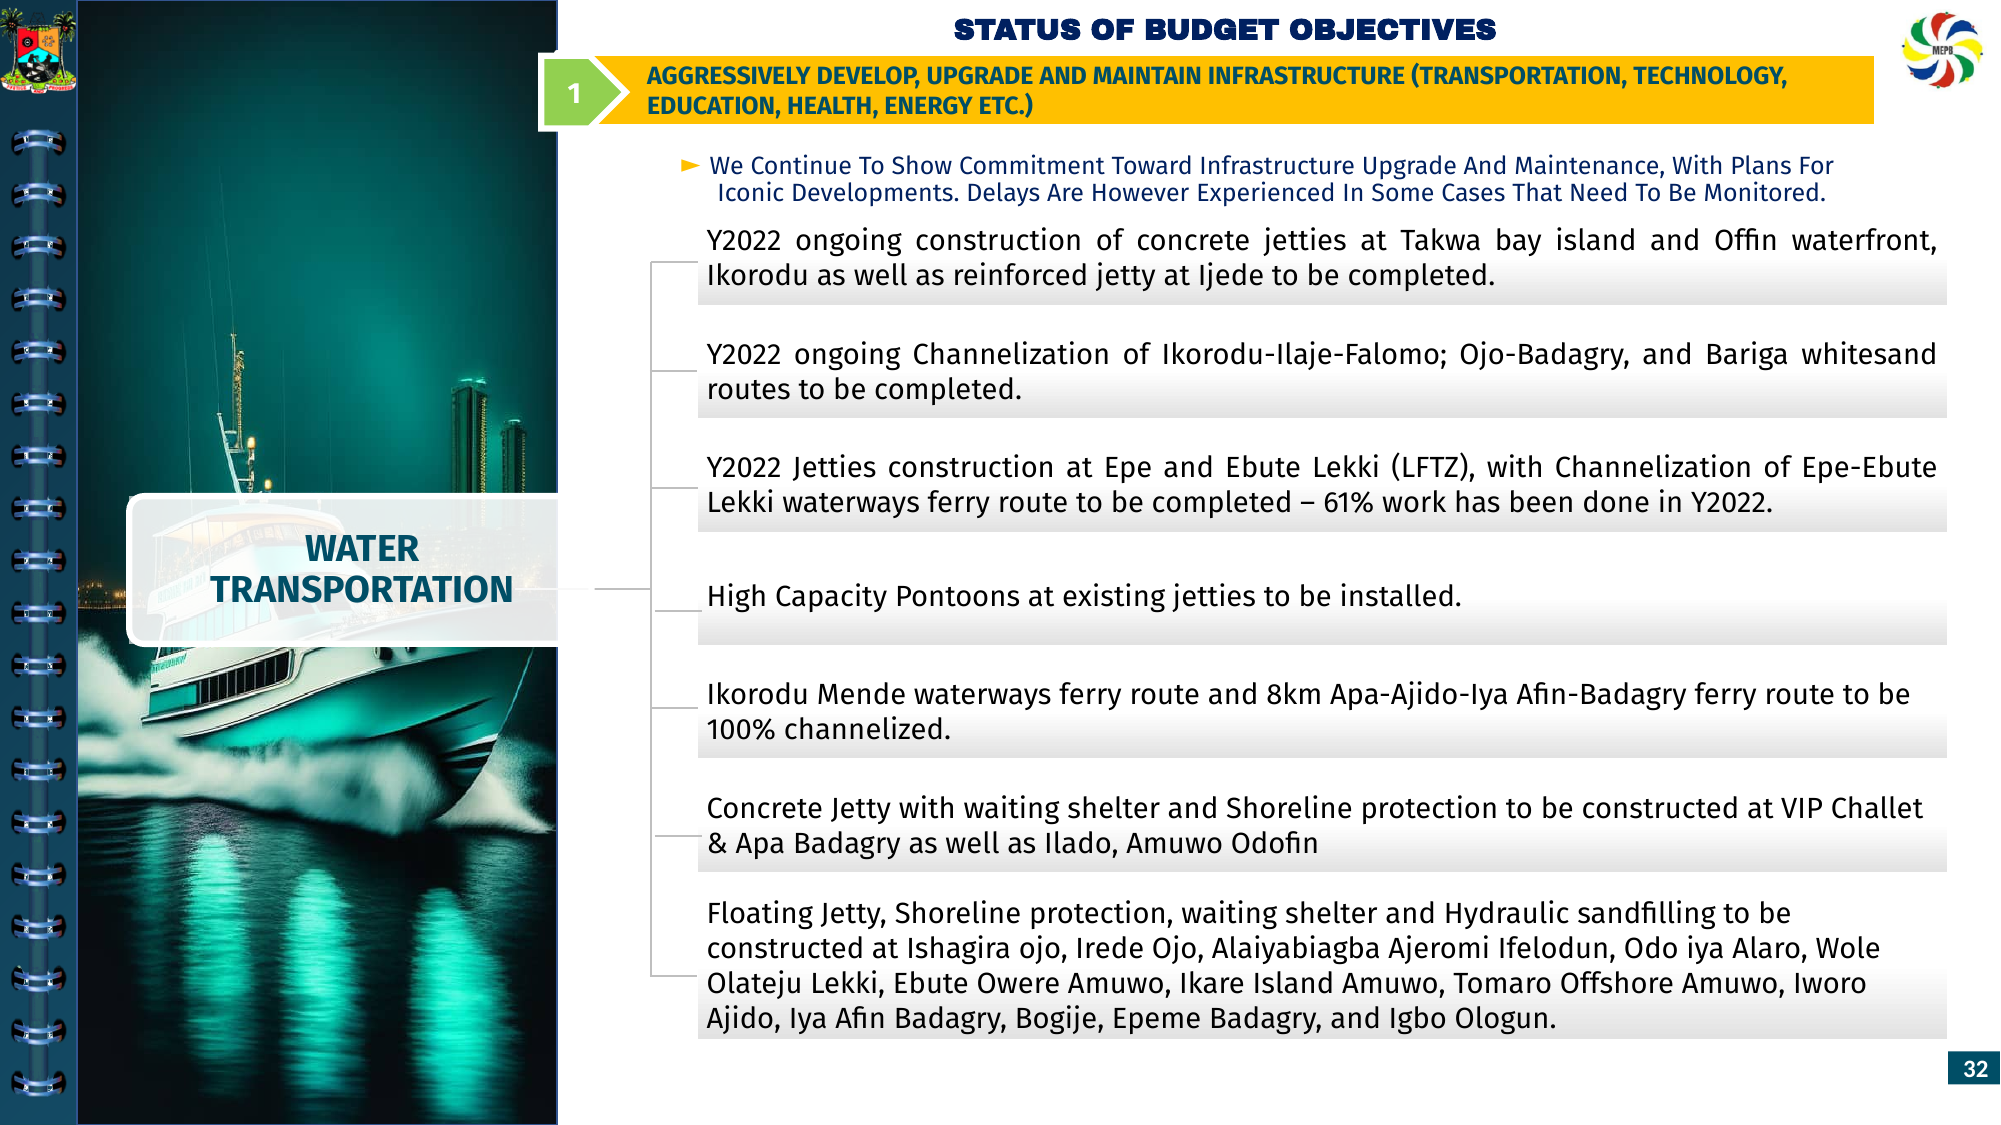

AGGRESSIVELY DEVELOP, UPGRADE AND MAINTAIN INFRASTRUCTURE (TRANSPORTATION, TECHNOLOGY, EDUCATION, HEALTH, ENERGY ETC.)
1
We Continue To Show Commitment Toward Infrastructure Upgrade And Maintenance, With Plans For Iconic Developments. Delays Are However Experienced In Some Cases That Need To Be Monitored.

WATER TRANSPORTATION
Y2022 ongoing construction of concrete jetties at Takwa bay island and Offin waterfront, Ikorodu as well as reinforced jetty at Ijede to be completed.

Y2022 ongoing Channelization of Ikorodu-Ilaje-Falomo; Ojo-Badagry, and Bariga whitesand routes to be completed.

Y2022 Jetties construction at Epe and Ebute Lekki (LFTZ), with Channelization of Epe-Ebute Lekki waterways ferry route to be completed – 61% work has been done in Y2022.

High Capacity Pontoons at existing jetties to be installed.

Ikorodu Mende waterways ferry route and 8km Apa-Ajido-Iya Afin-Badagry ferry route to be 100% channelized.

Concrete Jetty with waiting shelter and Shoreline protection to be constructed at VIP Challet & Apa Badagry as well as Ilado, Amuwo Odofin
Floating Jetty, Shoreline protection, waiting shelter and Hydraulic sandfilling to be constructed at Ishagira ojo, Irede Ojo, Alaiyabiagba Ajeromi Ifelodun, Odo iya Alaro, Wole Olateju Lekki, Ebute Owere Amuwo, Ikare Island Amuwo, Tomaro Offshore Amuwo, Iworo Ajido, Iya Afin Badagry, Bogije, Epeme Badagry, and Igbo Ologun.

WATER TRANSPORTATION
32